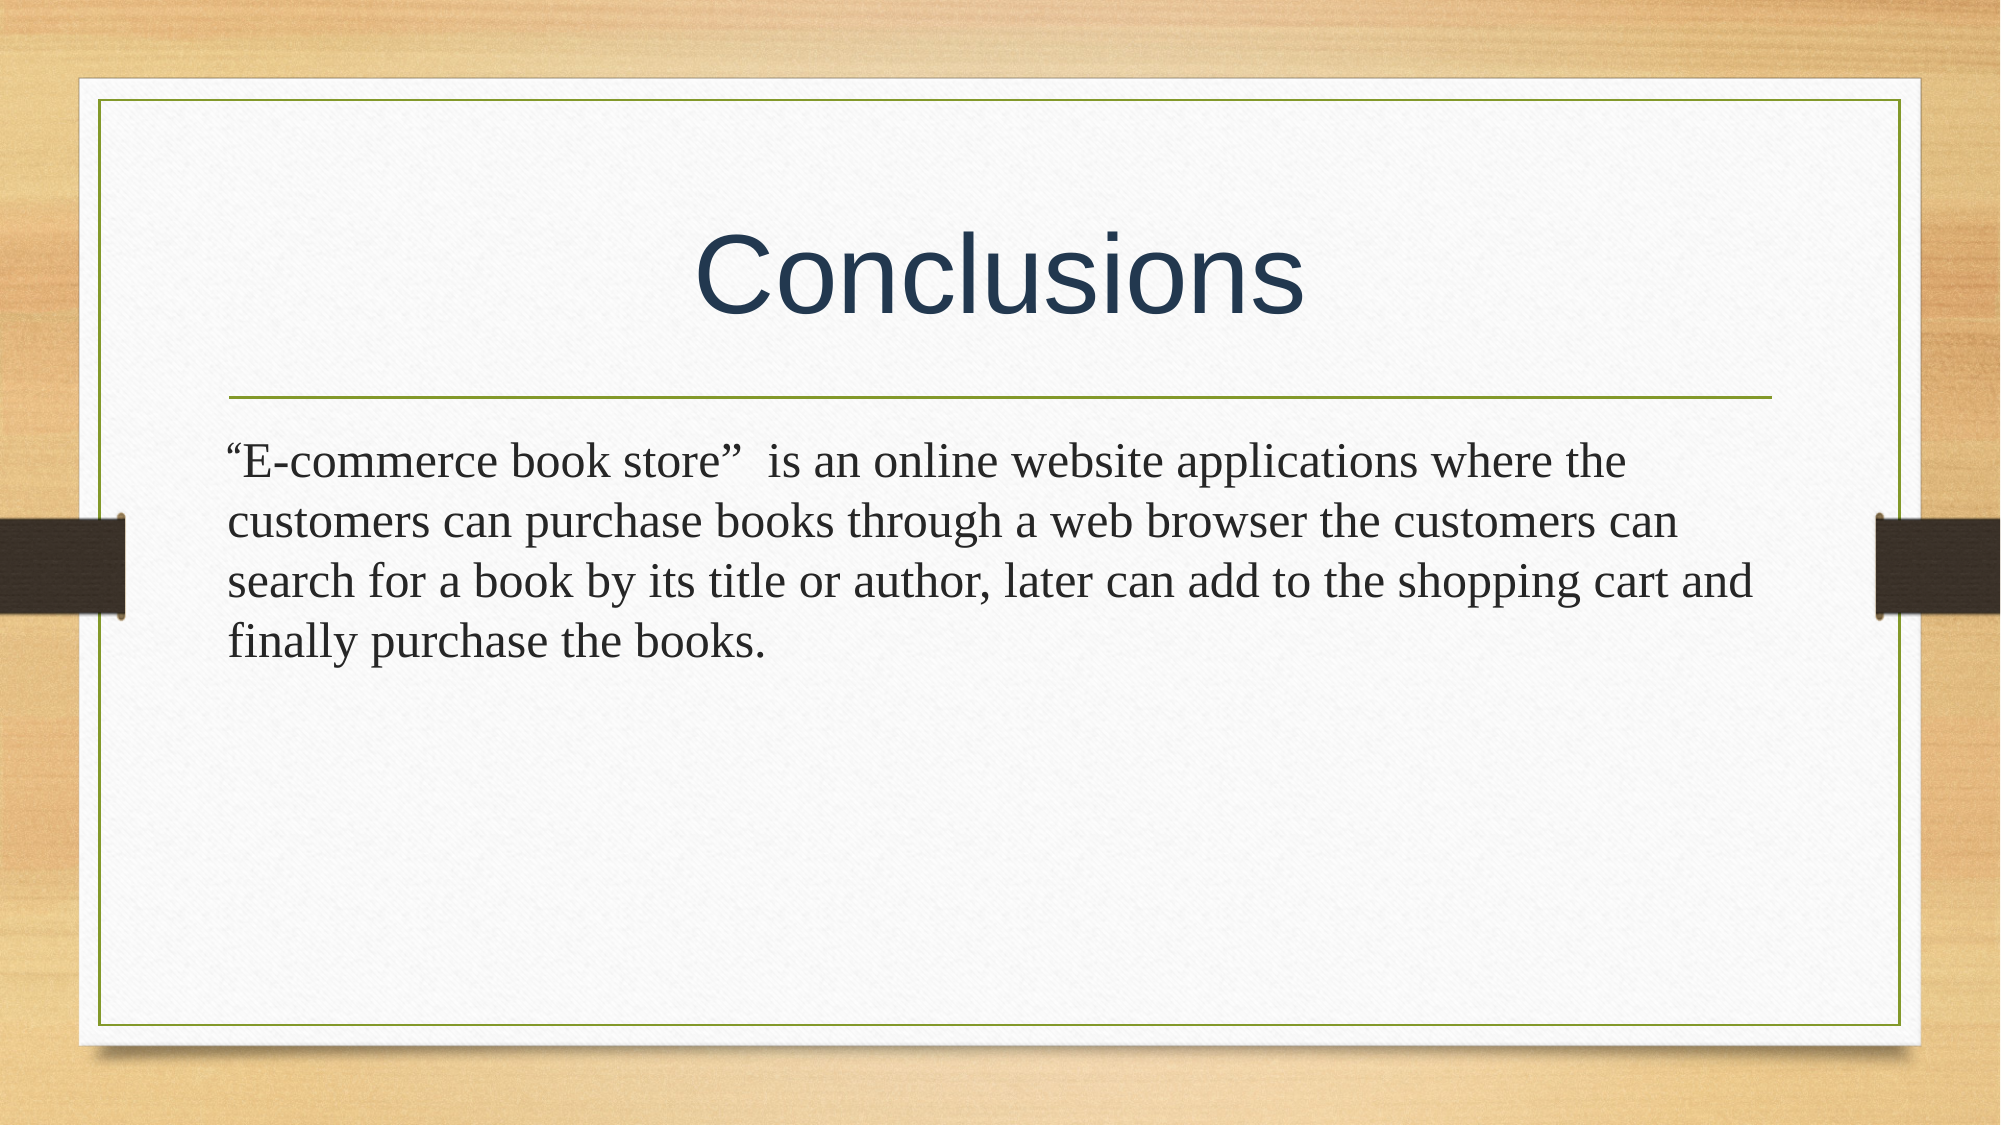

# Conclusions
“E-commerce book store”  is an online website applications where the customers can purchase books through a web browser the customers can search for a book by its title or author, later can add to the shopping cart and finally purchase the books.